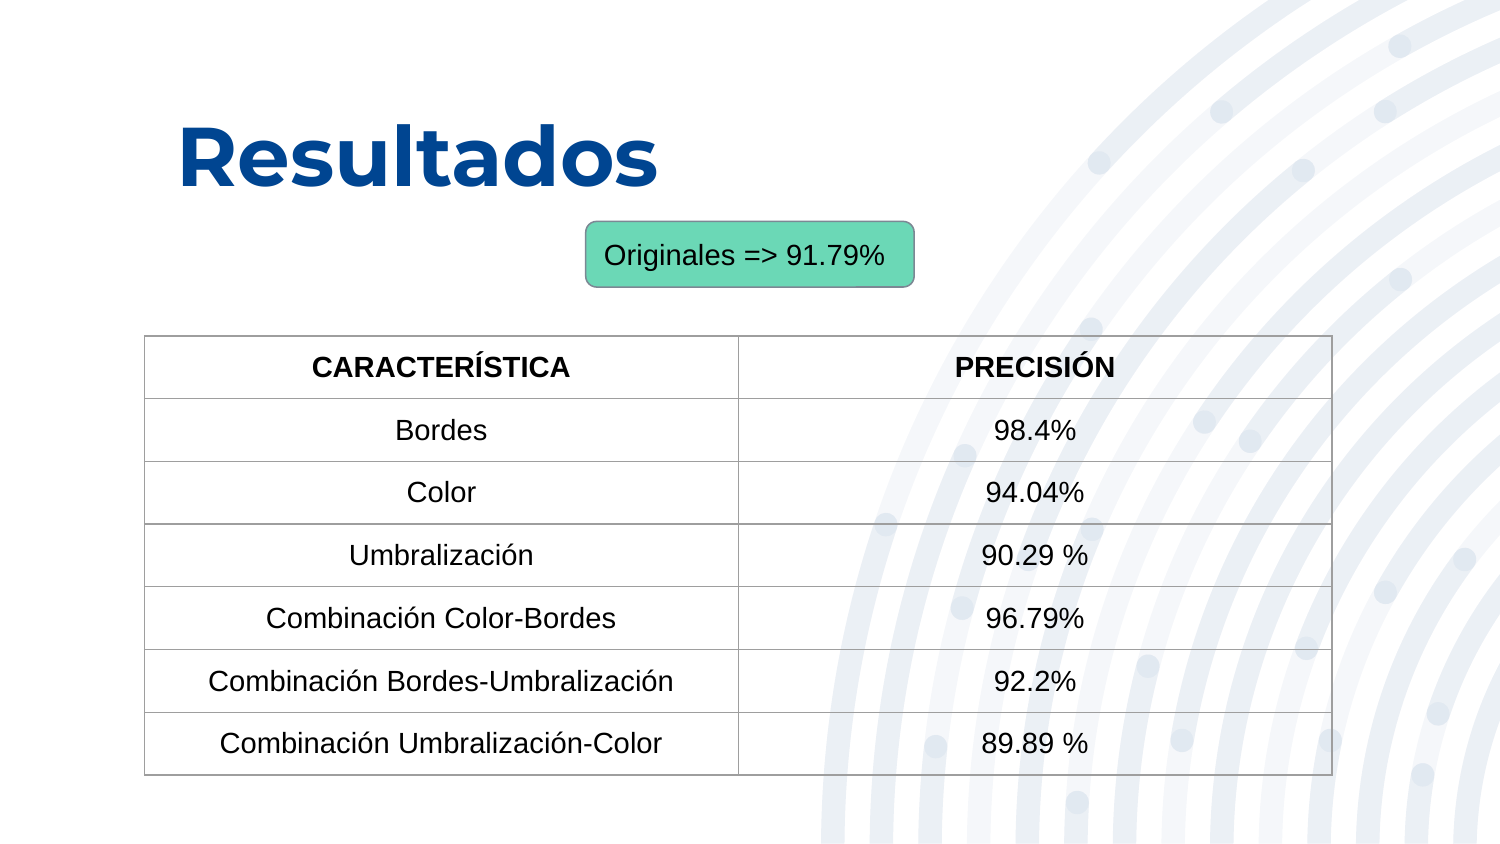

# Resultados
Originales => 91.79%
| CARACTERÍSTICA | PRECISIÓN |
| --- | --- |
| Bordes | 98.4% |
| Color | 94.04% |
| Umbralización | 90.29 % |
| Combinación Color-Bordes | 96.79% |
| Combinación Bordes-Umbralización | 92.2% |
| Combinación Umbralización-Color | 89.89 % |